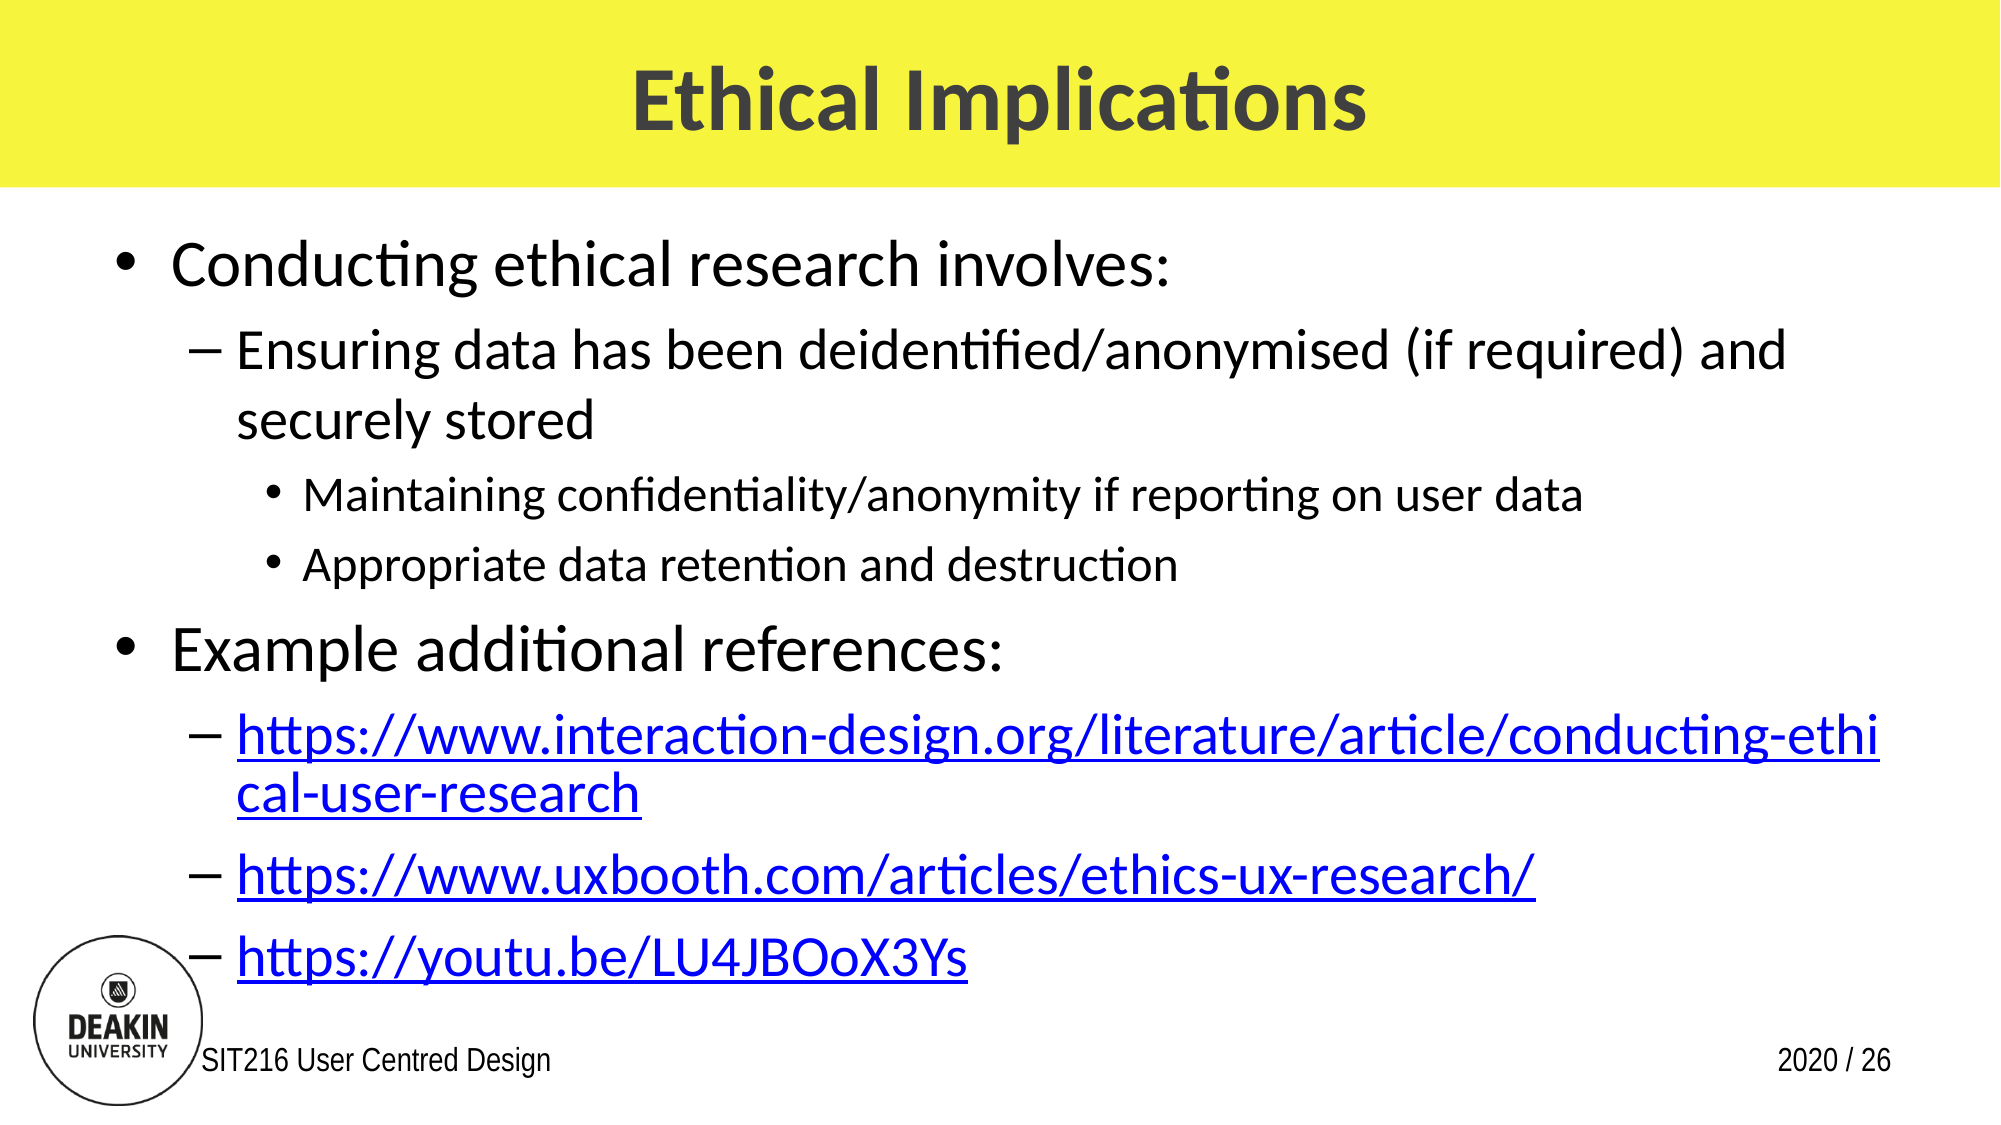

# Ethical Implications
Conducting ethical research involves:
Ensuring data has been deidentified/anonymised (if required) and securely stored
Maintaining confidentiality/anonymity if reporting on user data
Appropriate data retention and destruction
Example additional references:
https://www.interaction-design.org/literature/article/conducting-ethical-user-research
https://www.uxbooth.com/articles/ethics-ux-research/
https://youtu.be/LU4JBOoX3Ys